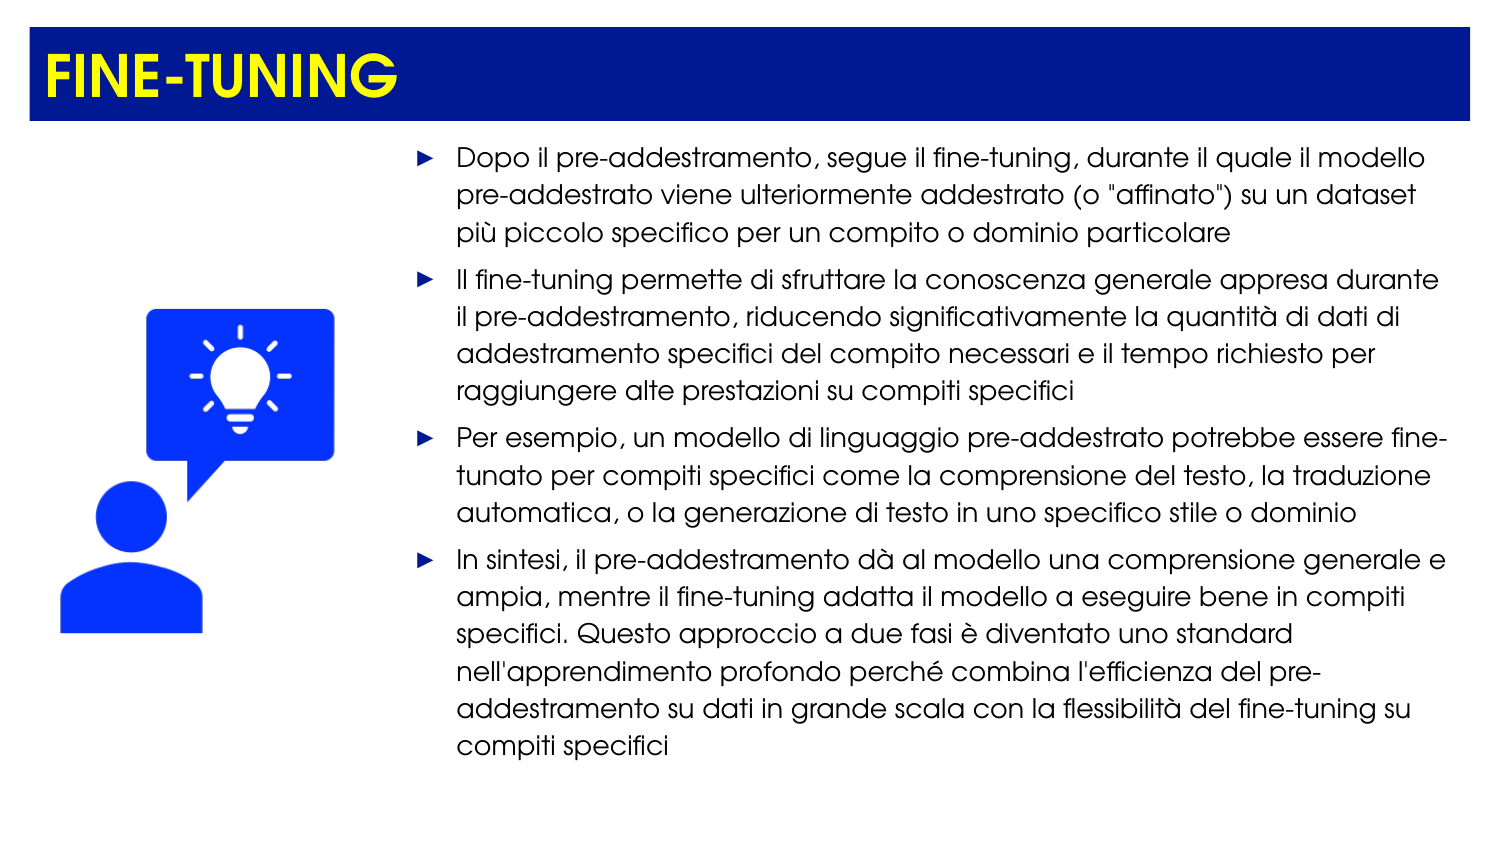

# Fine-tuning
Dopo il pre-addestramento, segue il fine-tuning, durante il quale il modello pre-addestrato viene ulteriormente addestrato (o "affinato") su un dataset più piccolo specifico per un compito o dominio particolare
Il fine-tuning permette di sfruttare la conoscenza generale appresa durante il pre-addestramento, riducendo significativamente la quantità di dati di addestramento specifici del compito necessari e il tempo richiesto per raggiungere alte prestazioni su compiti specifici
Per esempio, un modello di linguaggio pre-addestrato potrebbe essere fine-tunato per compiti specifici come la comprensione del testo, la traduzione automatica, o la generazione di testo in uno specifico stile o dominio
In sintesi, il pre-addestramento dà al modello una comprensione generale e ampia, mentre il fine-tuning adatta il modello a eseguire bene in compiti specifici. Questo approccio a due fasi è diventato uno standard nell'apprendimento profondo perché combina l'efficienza del pre-addestramento su dati in grande scala con la flessibilità del fine-tuning su compiti specifici